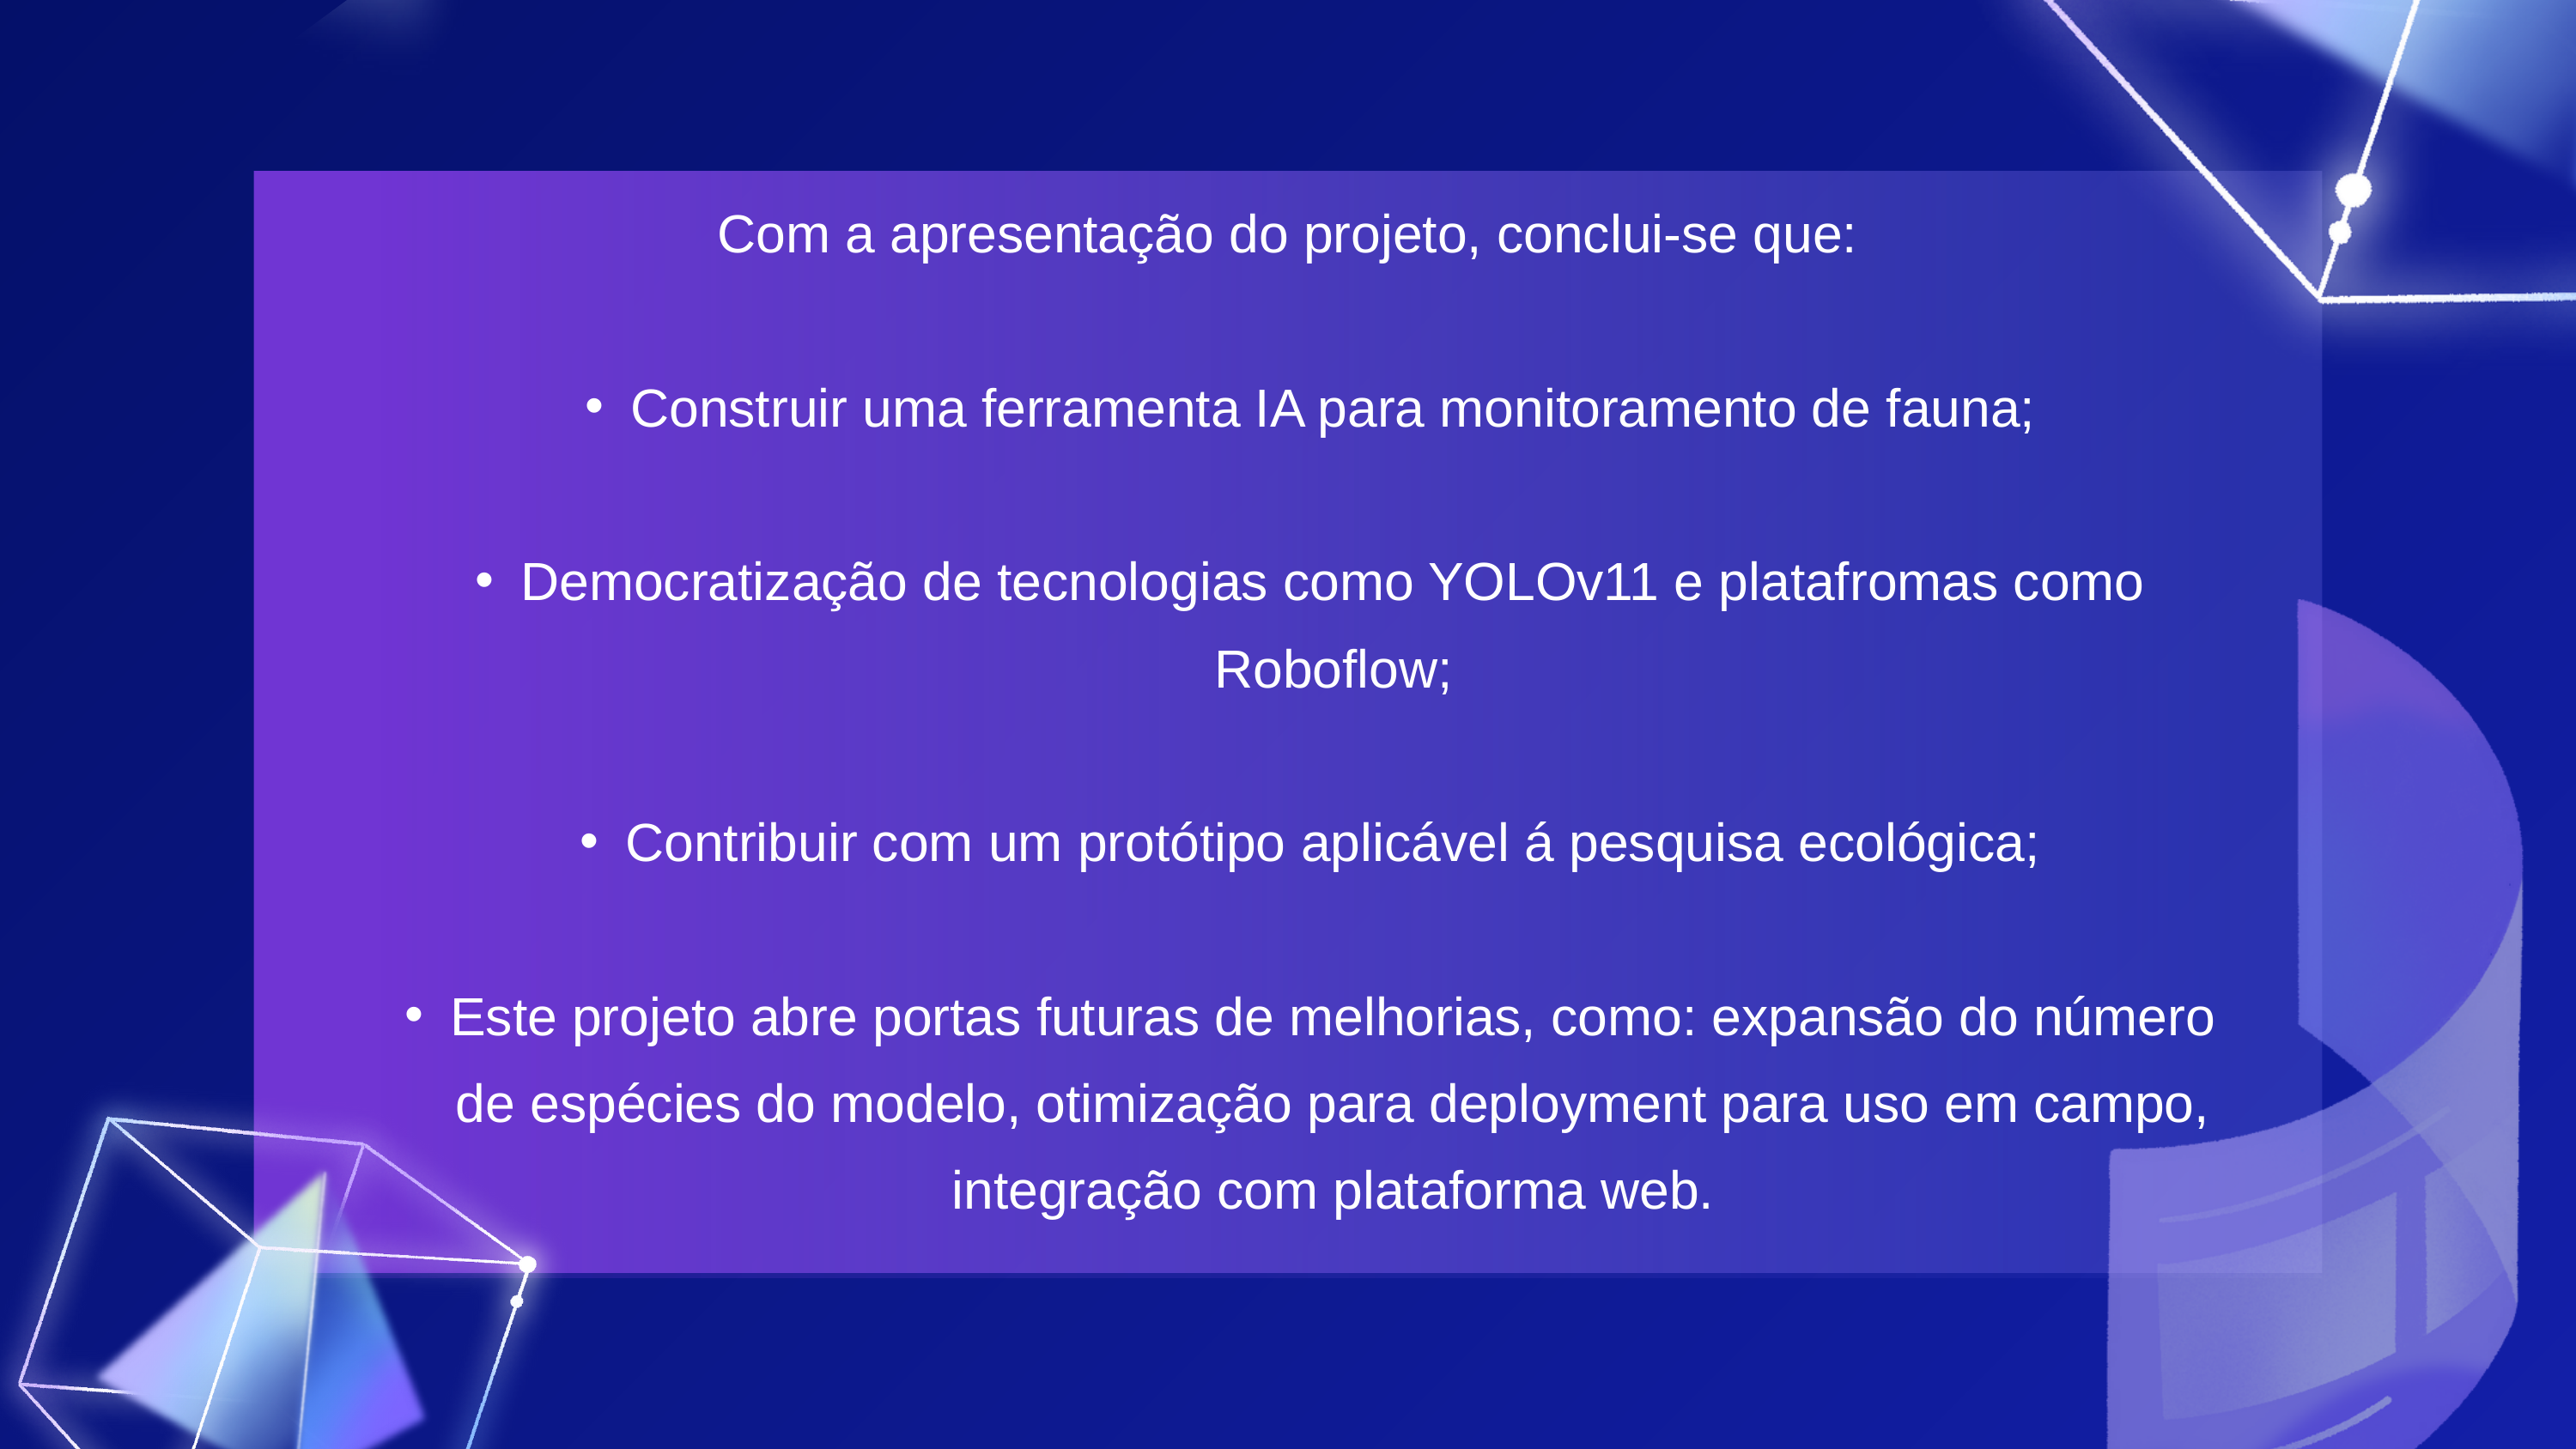

Com a apresentação do projeto, conclui-se que:

Construir uma ferramenta IA para monitoramento de fauna;

Democratização de tecnologias como YOLOv11 e platafromas como Roboflow;

Contribuir com um protótipo aplicável á pesquisa ecológica;

Este projeto abre portas futuras de melhorias, como: expansão do número de espécies do modelo, otimização para deployment para uso em campo, integração com plataforma web.